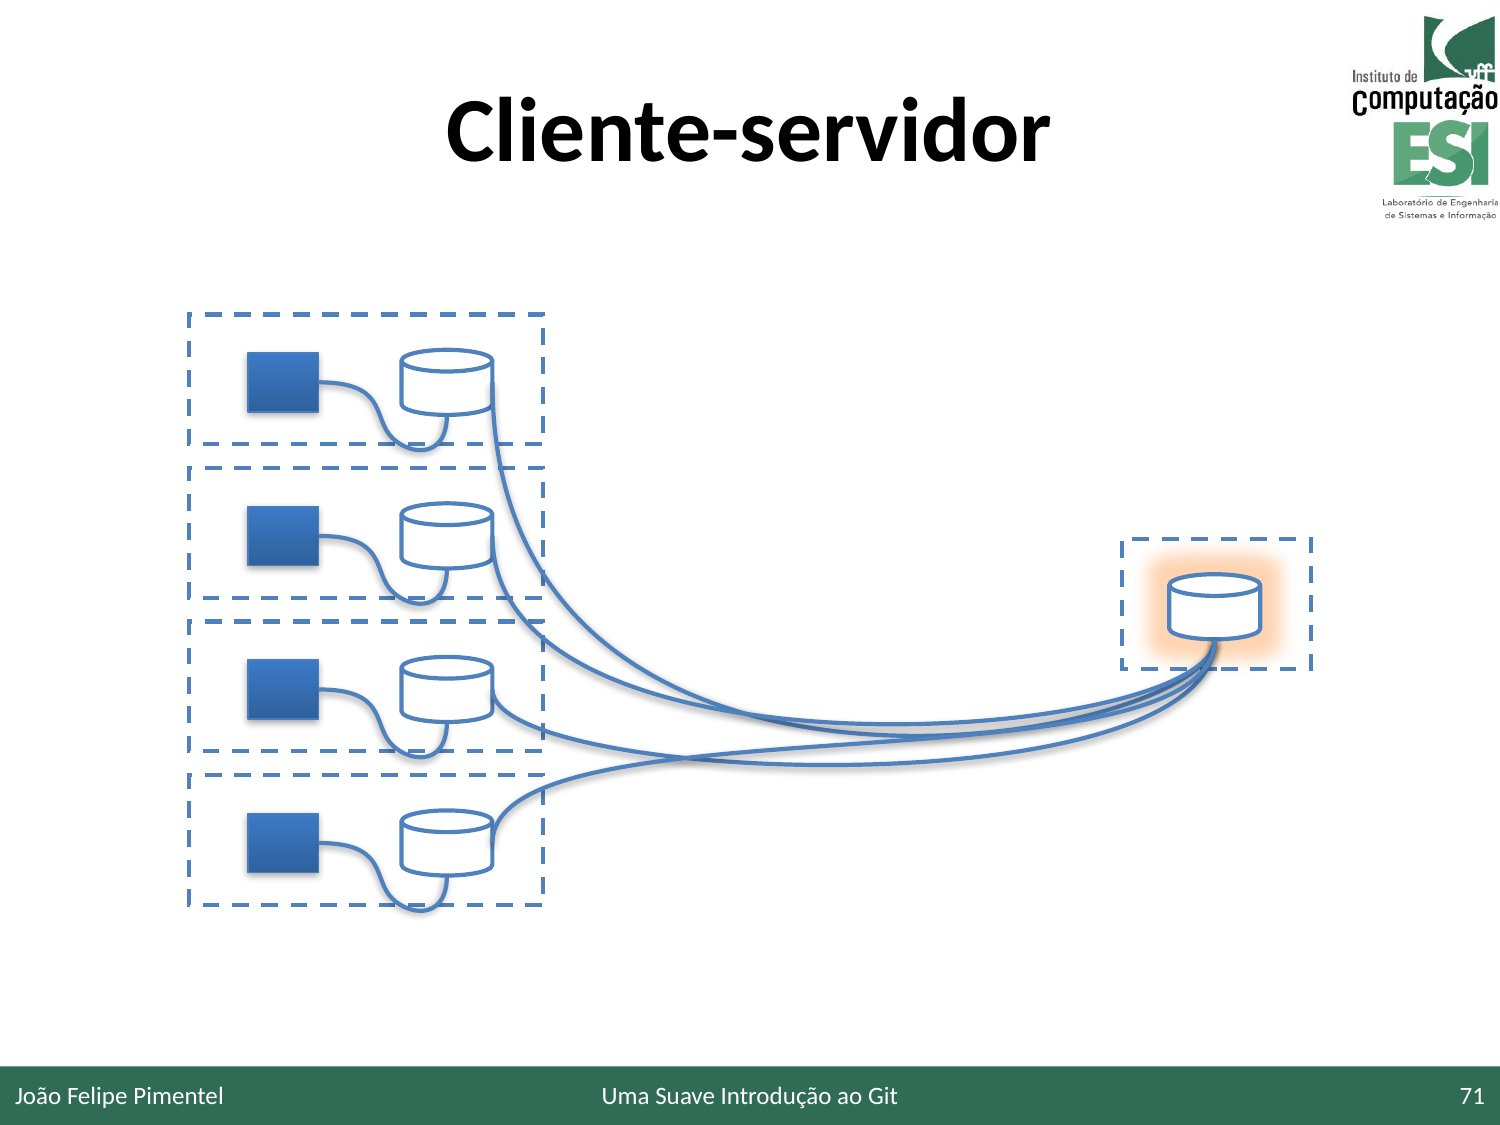

# Cliente-servidor

João Felipe Pimentel
Uma Suave Introdução ao Git
71